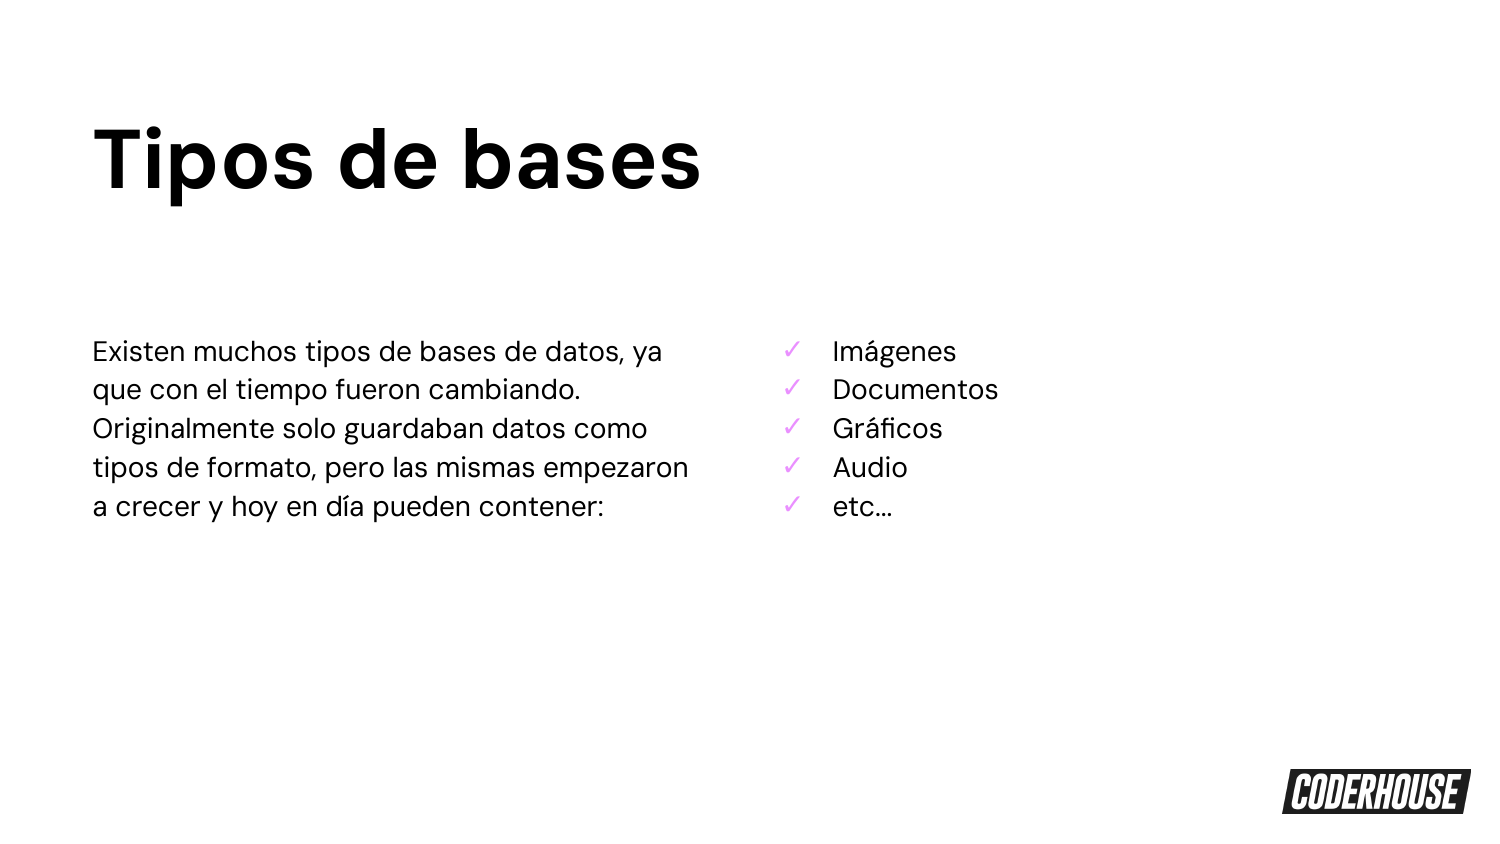

Tipos de bases
Existen muchos tipos de bases de datos, ya que con el tiempo fueron cambiando. Originalmente solo guardaban datos como tipos de formato, pero las mismas empezaron a crecer y hoy en día pueden contener:

Imágenes
Documentos
Gráficos
Audio
etc...